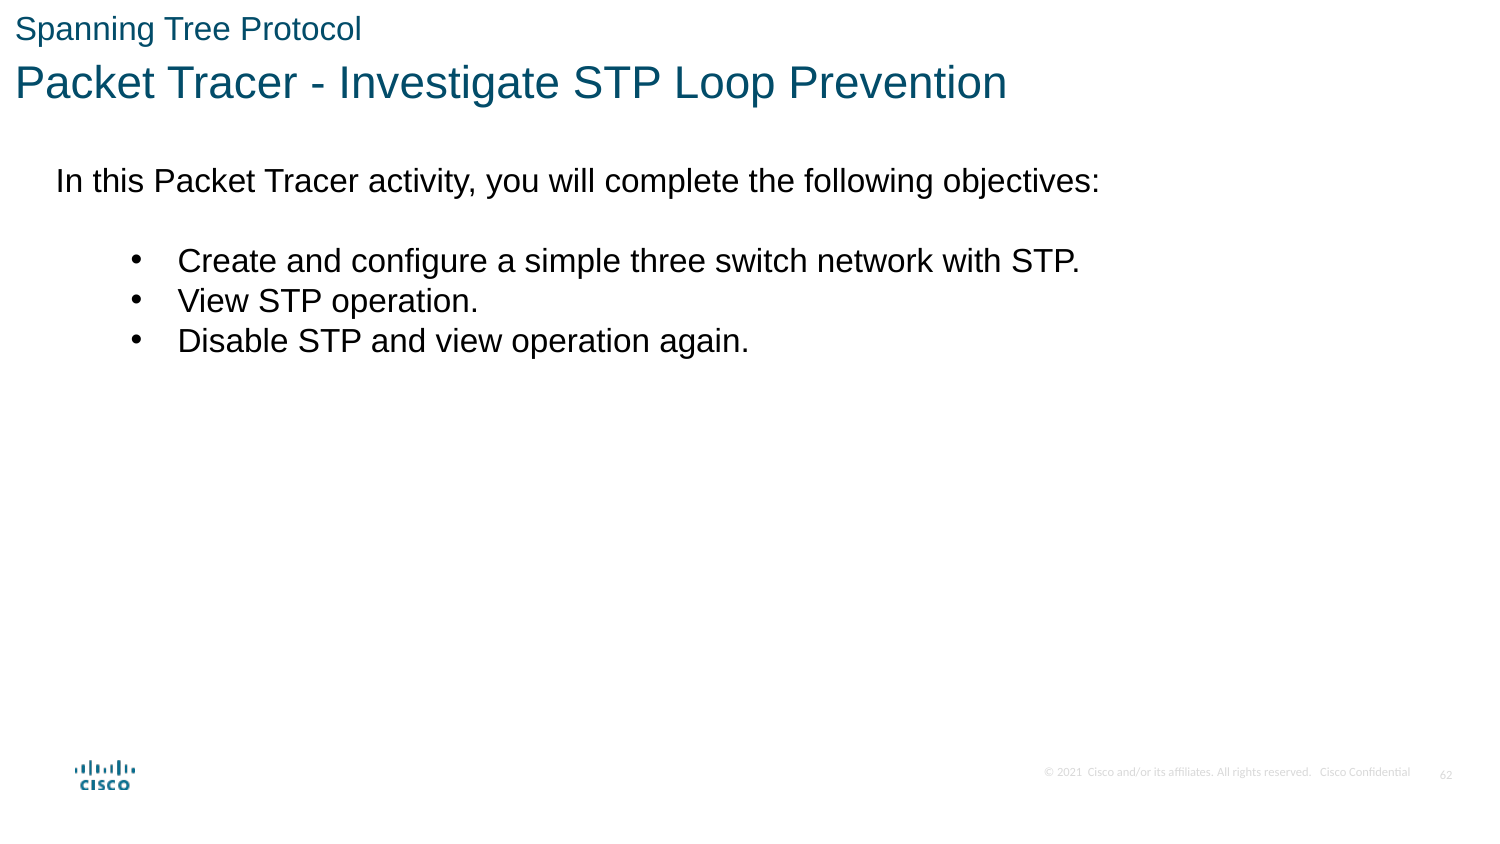

Spanning Tree Protocol
Packet Tracer - Investigate STP Loop Prevention
In this Packet Tracer activity, you will complete the following objectives:

Create and configure a simple three switch network with STP.
View STP operation.
Disable STP and view operation again.
62